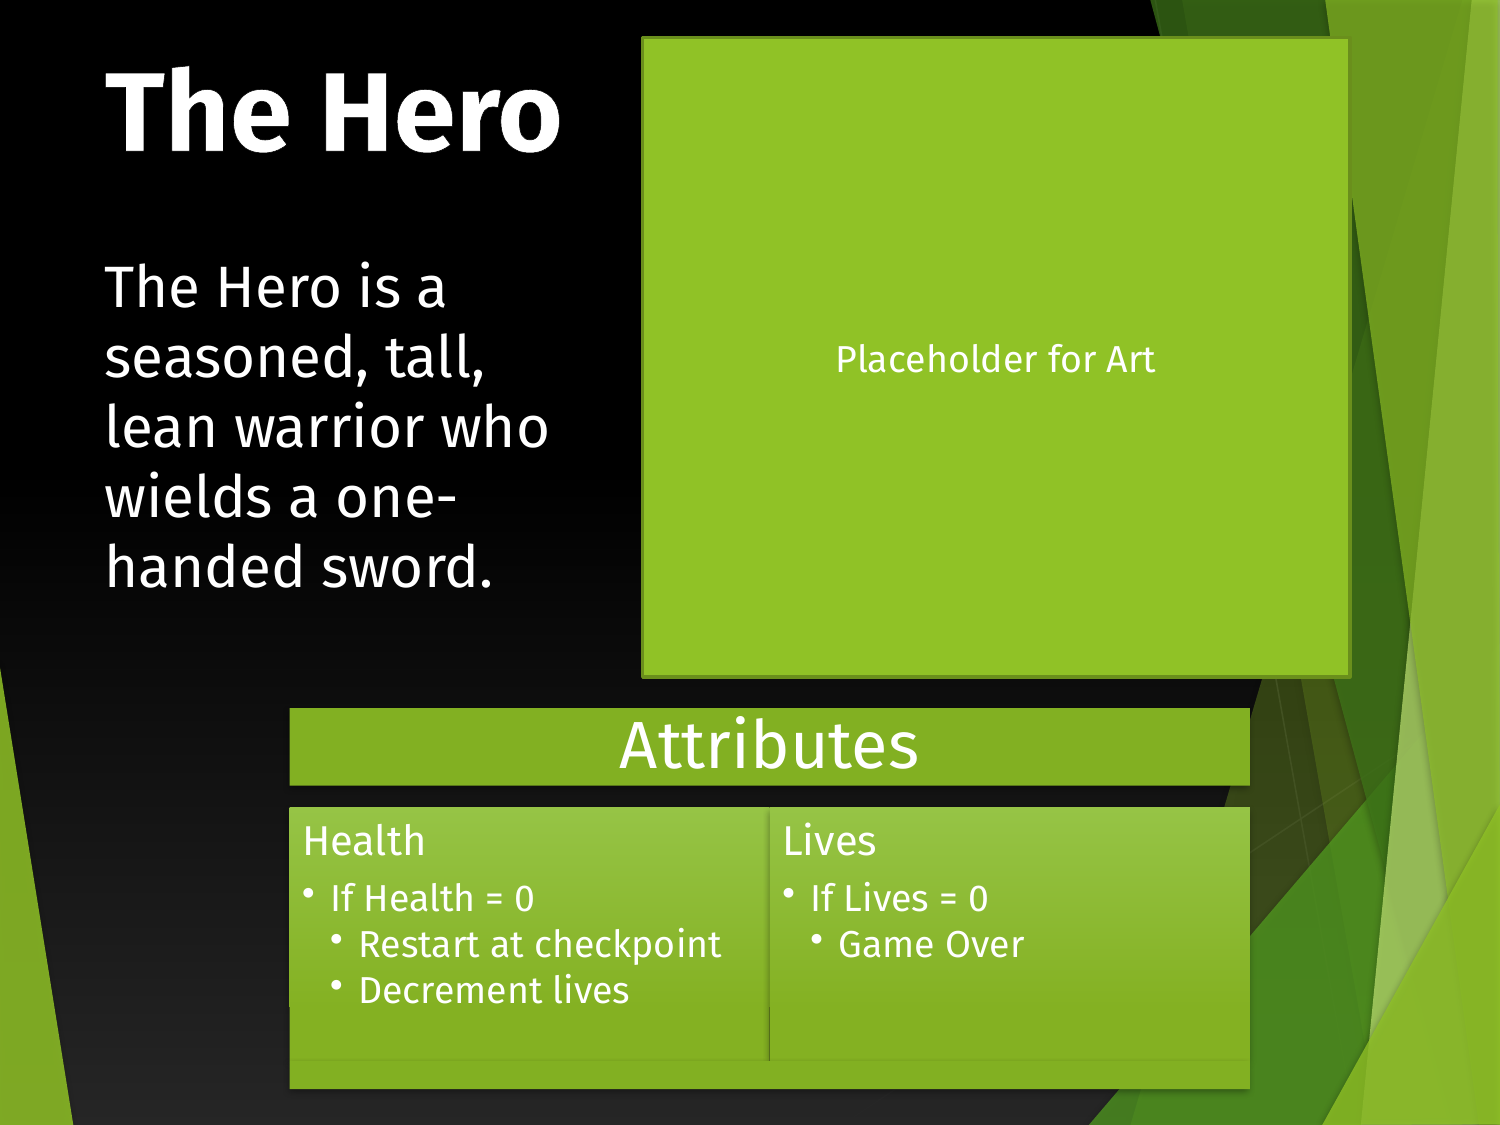

The Hero
Placeholder for Art
The Hero is a seasoned, tall, lean warrior who wields a one-handed sword.
Attributes
Health
If Health = 0
Restart at checkpoint
Decrement lives
Lives
If Lives = 0
Game Over